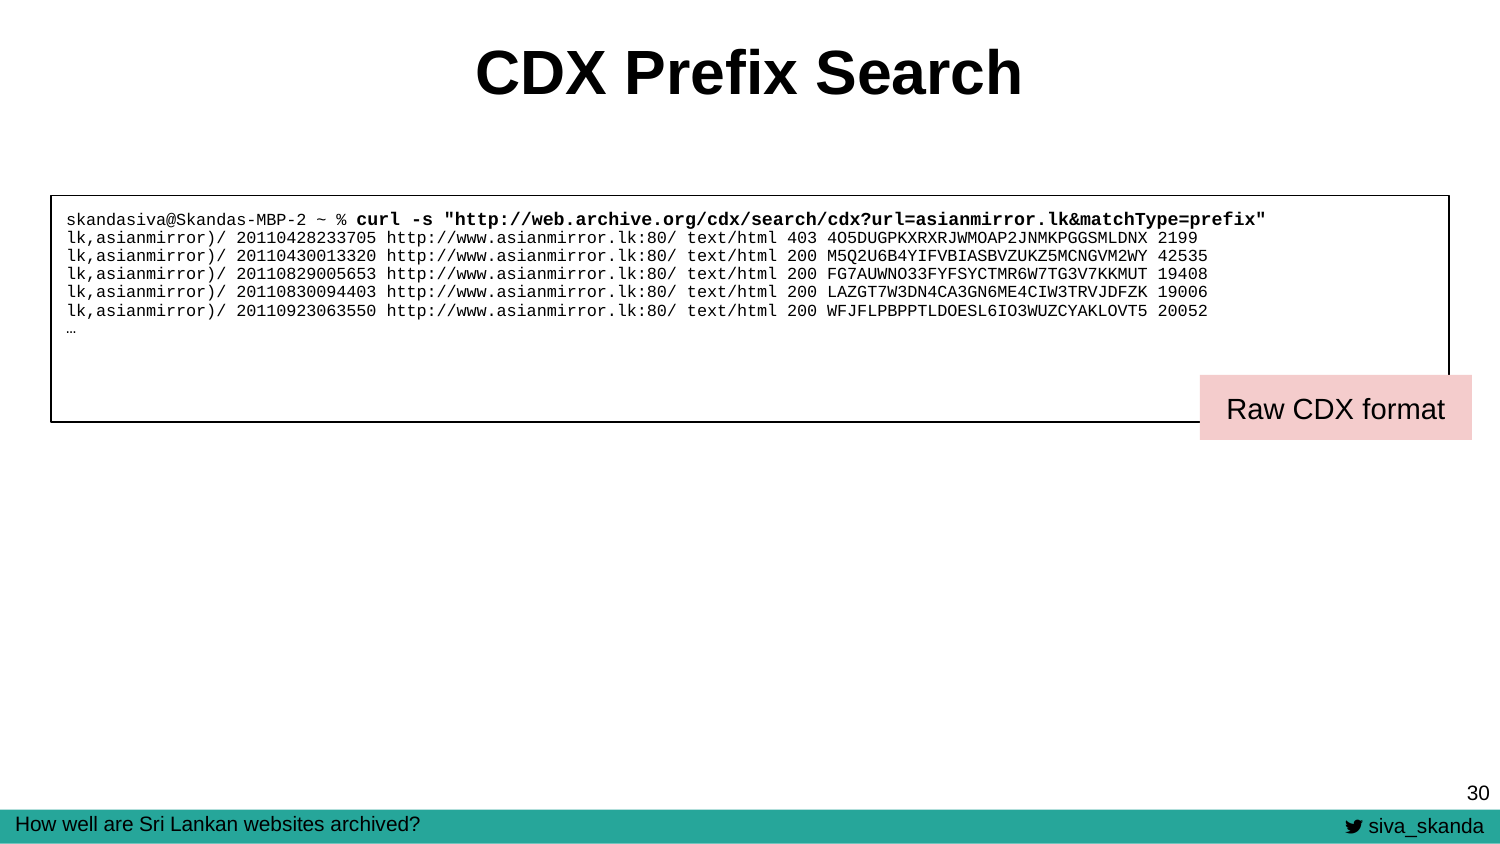

# CDX Prefix Search
skandasiva@Skandas-MBP-2 ~ % curl -s "http://web.archive.org/cdx/search/cdx?url=asianmirror.lk&matchType=prefix"
lk,asianmirror)/ 20110428233705 http://www.asianmirror.lk:80/ text/html 403 4O5DUGPKXRXRJWMOAP2JNMKPGGSMLDNX 2199
lk,asianmirror)/ 20110430013320 http://www.asianmirror.lk:80/ text/html 200 M5Q2U6B4YIFVBIASBVZUKZ5MCNGVM2WY 42535
lk,asianmirror)/ 20110829005653 http://www.asianmirror.lk:80/ text/html 200 FG7AUWNO33FYFSYCTMR6W7TG3V7KKMUT 19408
lk,asianmirror)/ 20110830094403 http://www.asianmirror.lk:80/ text/html 200 LAZGT7W3DN4CA3GN6ME4CIW3TRVJDFZK 19006
lk,asianmirror)/ 20110923063550 http://www.asianmirror.lk:80/ text/html 200 WFJFLPBPPTLDOESL6IO3WUZCYAKLOVT5 20052
…
Raw CDX format
30